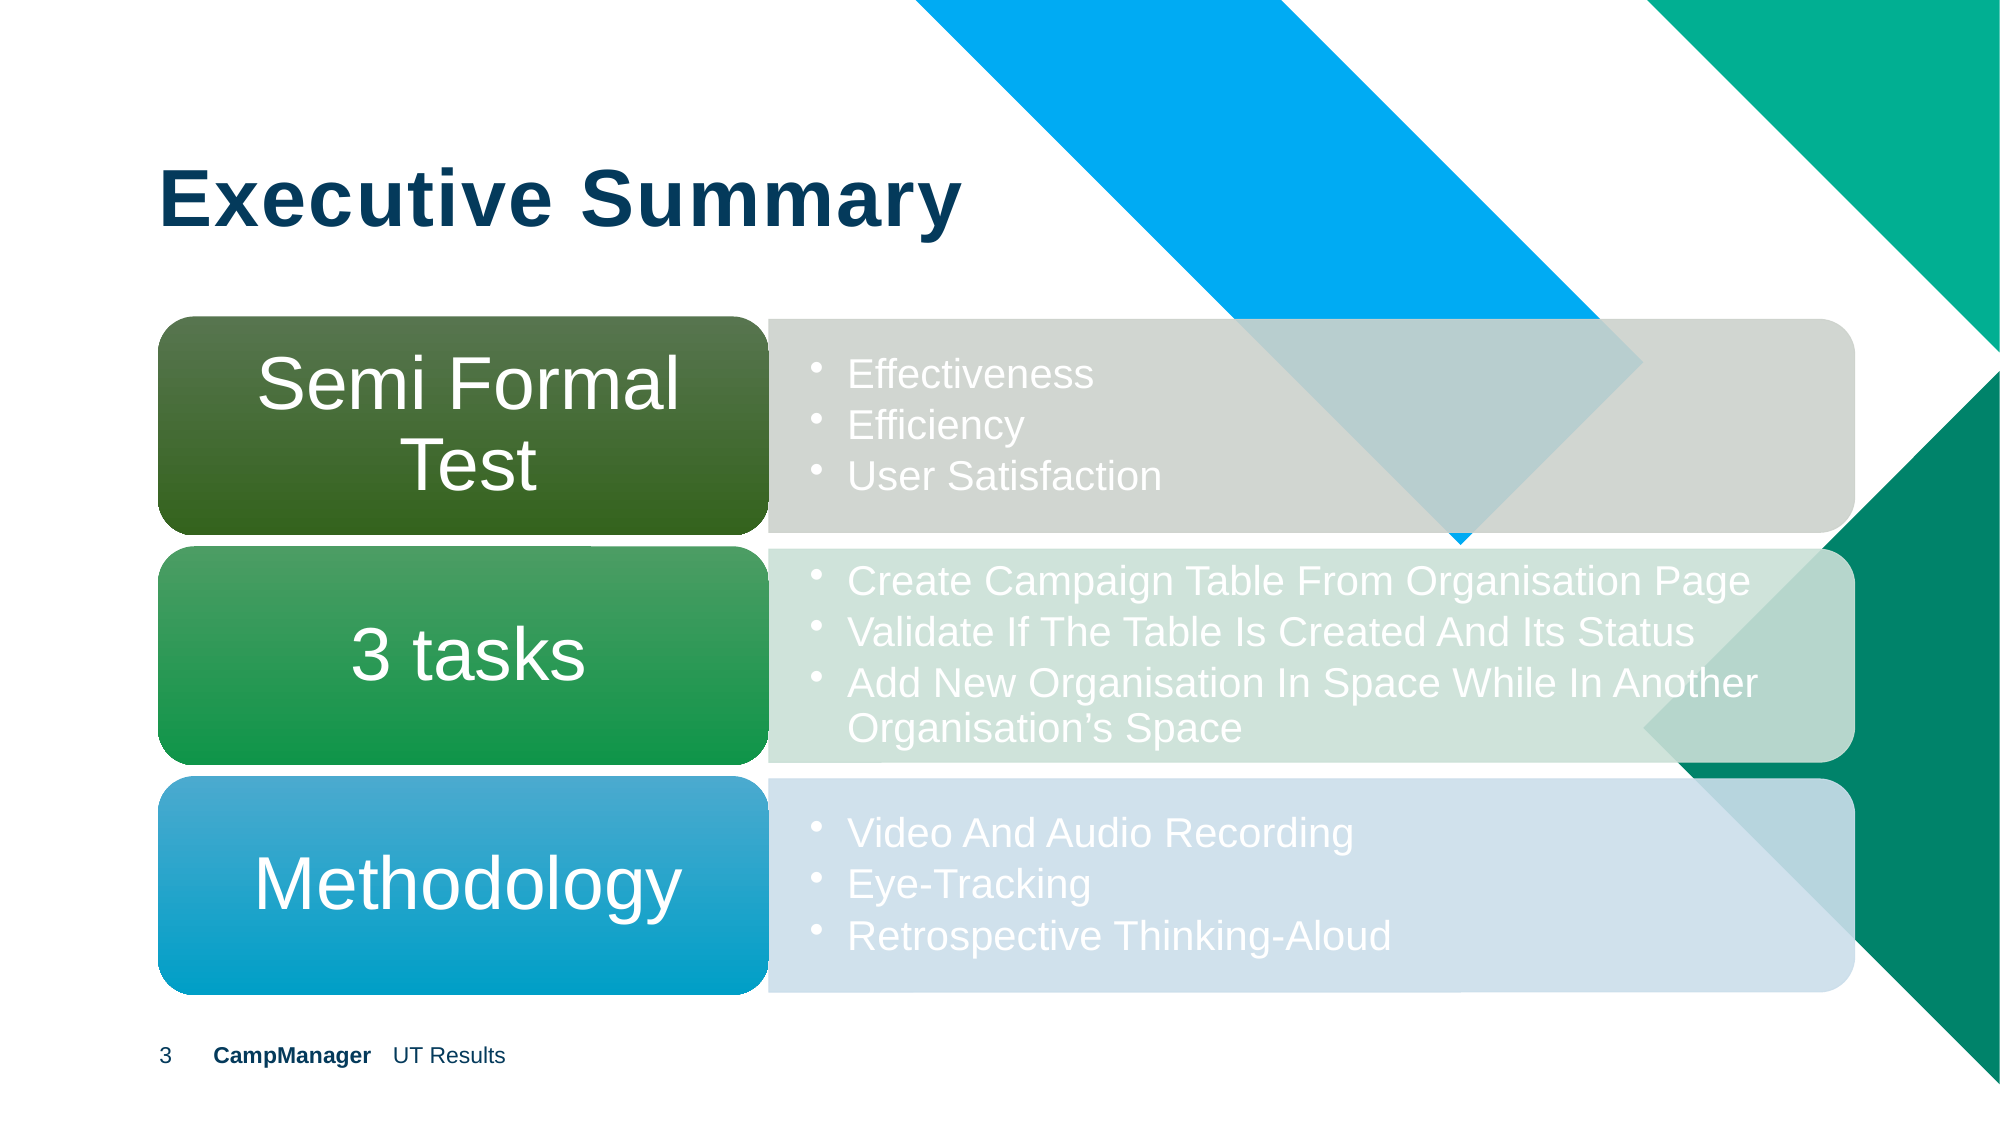

# Executive Summary
Effectiveness
Efficiency
User Satisfaction
Semi Formal Test
Create Campaign Table From Organisation Page
Validate If The Table Is Created And Its Status
Add New Organisation In Space While In Another Organisation’s Space
3 tasks
Video And Audio Recording
Eye-Tracking
Retrospective Thinking-Aloud
Methodology